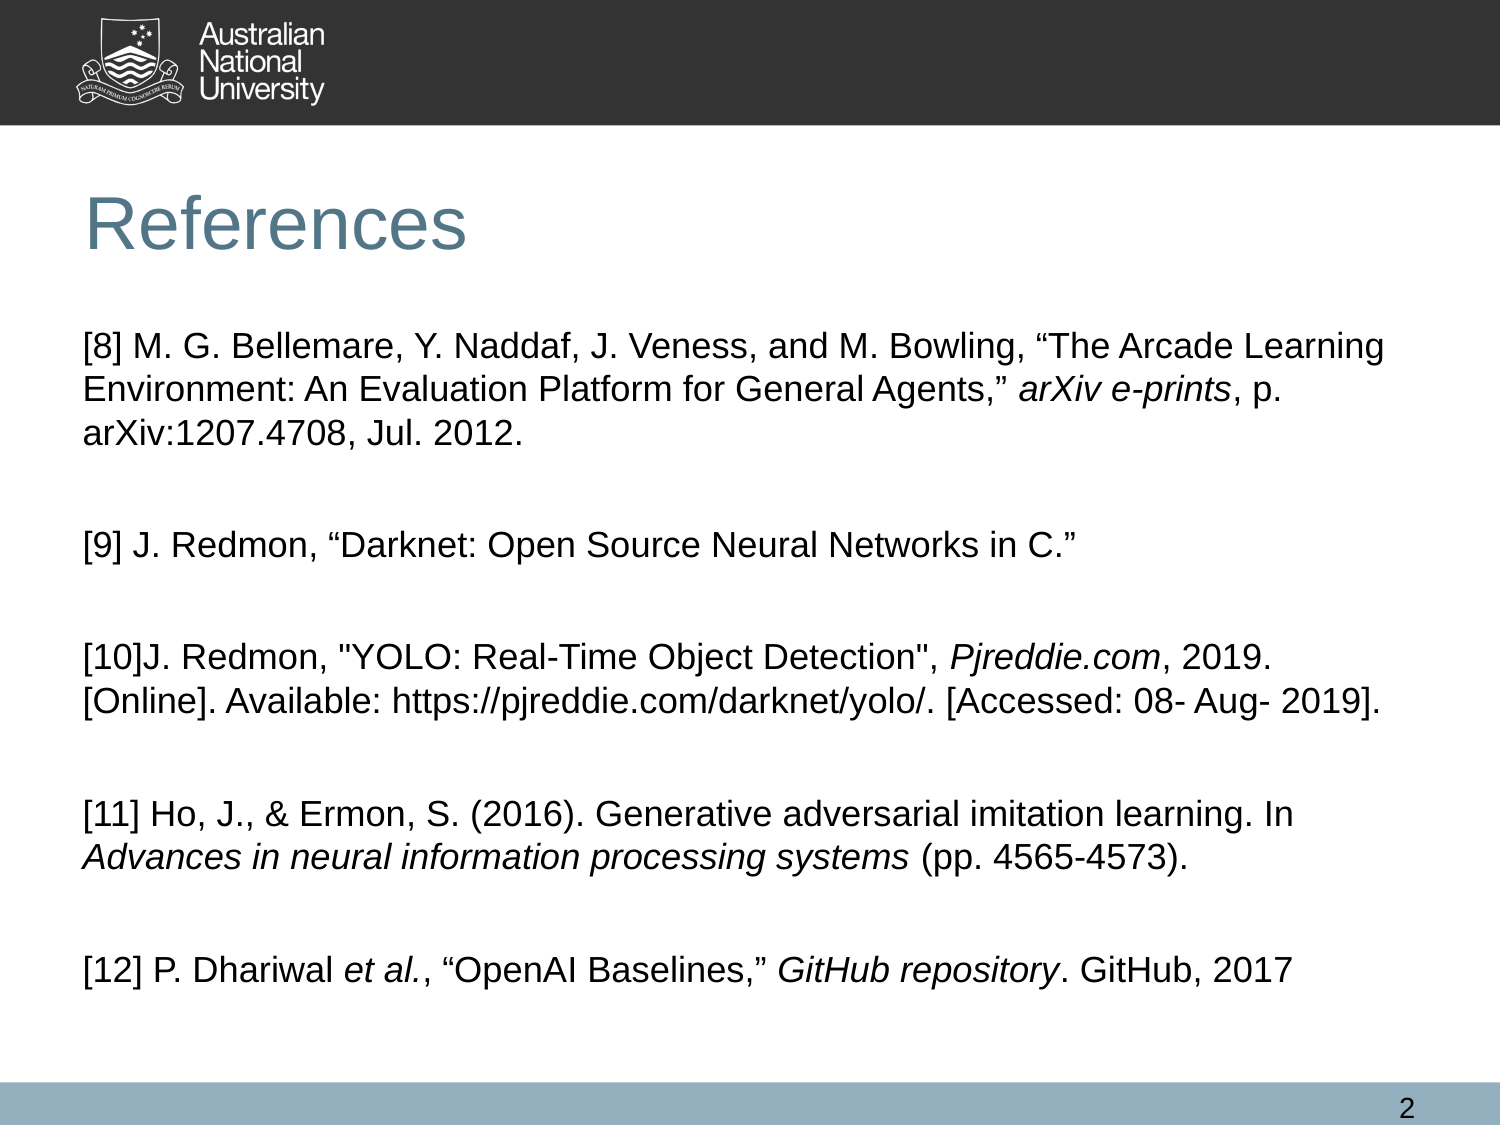

# References
[8] M. G. Bellemare, Y. Naddaf, J. Veness, and M. Bowling, “The Arcade Learning Environment: An Evaluation Platform for General Agents,” arXiv e-prints, p. arXiv:1207.4708, Jul. 2012.

[9] J. Redmon, “Darknet: Open Source Neural Networks in C.”

[10]J. Redmon, "YOLO: Real-Time Object Detection", Pjreddie.com, 2019. [Online]. Available: https://pjreddie.com/darknet/yolo/. [Accessed: 08- Aug- 2019].

[11] Ho, J., & Ermon, S. (2016). Generative adversarial imitation learning. In Advances in neural information processing systems (pp. 4565-4573).

[12] P. Dhariwal et al., “OpenAI Baselines,” GitHub repository. GitHub, 2017

29